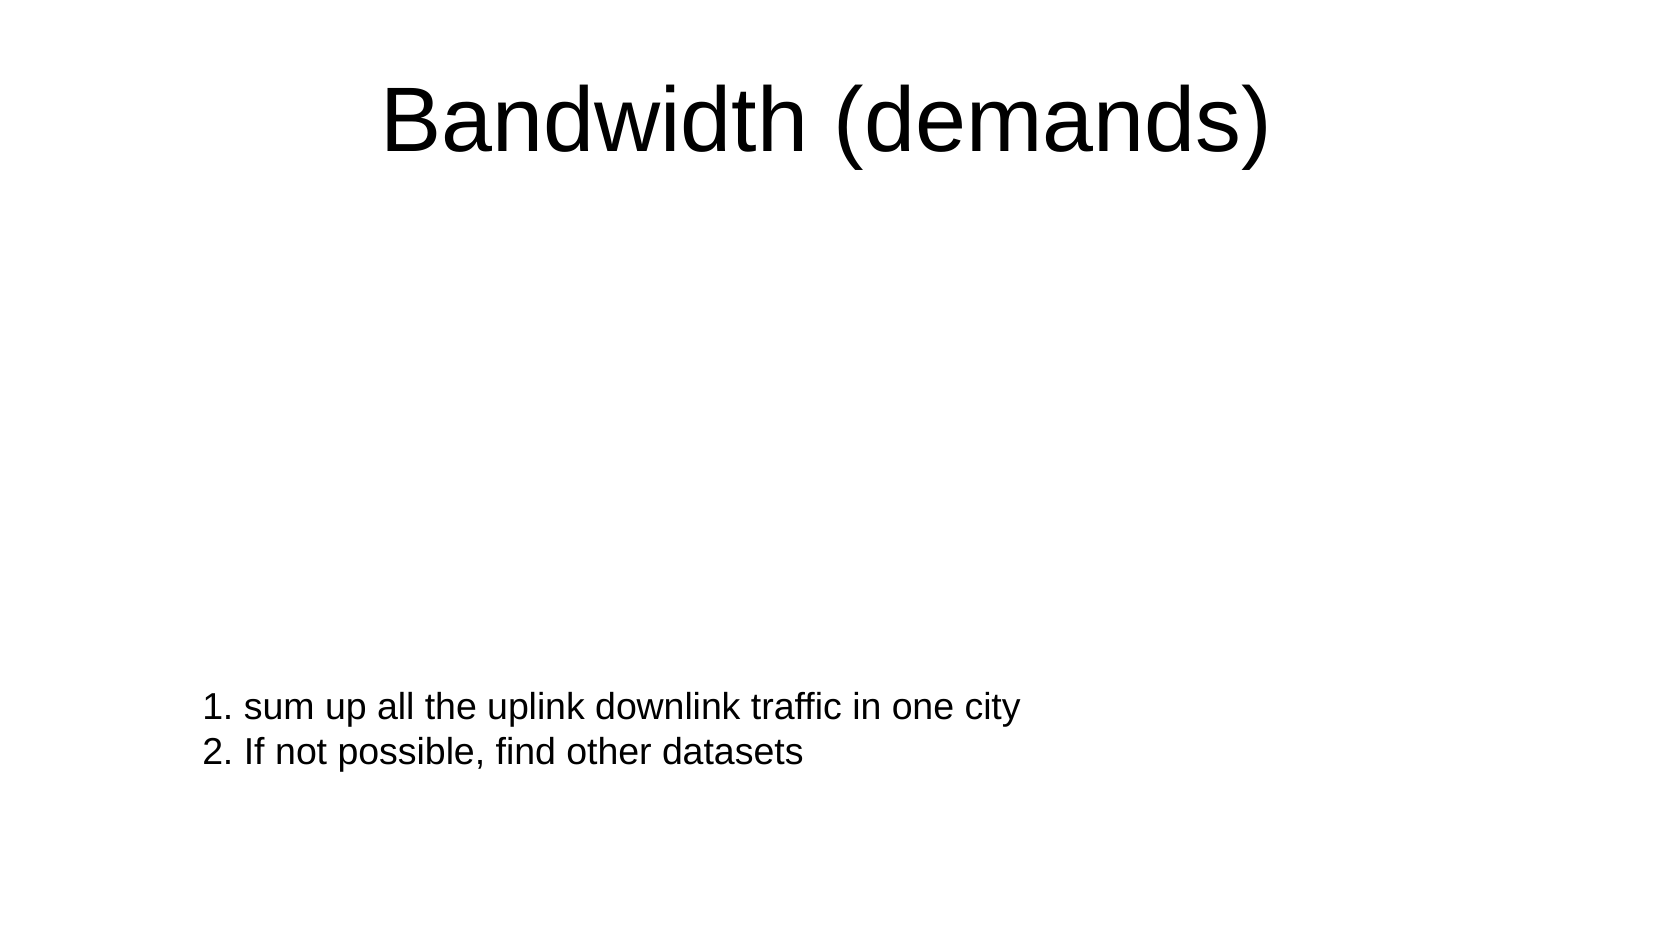

# Bandwidth (demands)
1. sum up all the uplink downlink traffic in one city
2. If not possible, find other datasets